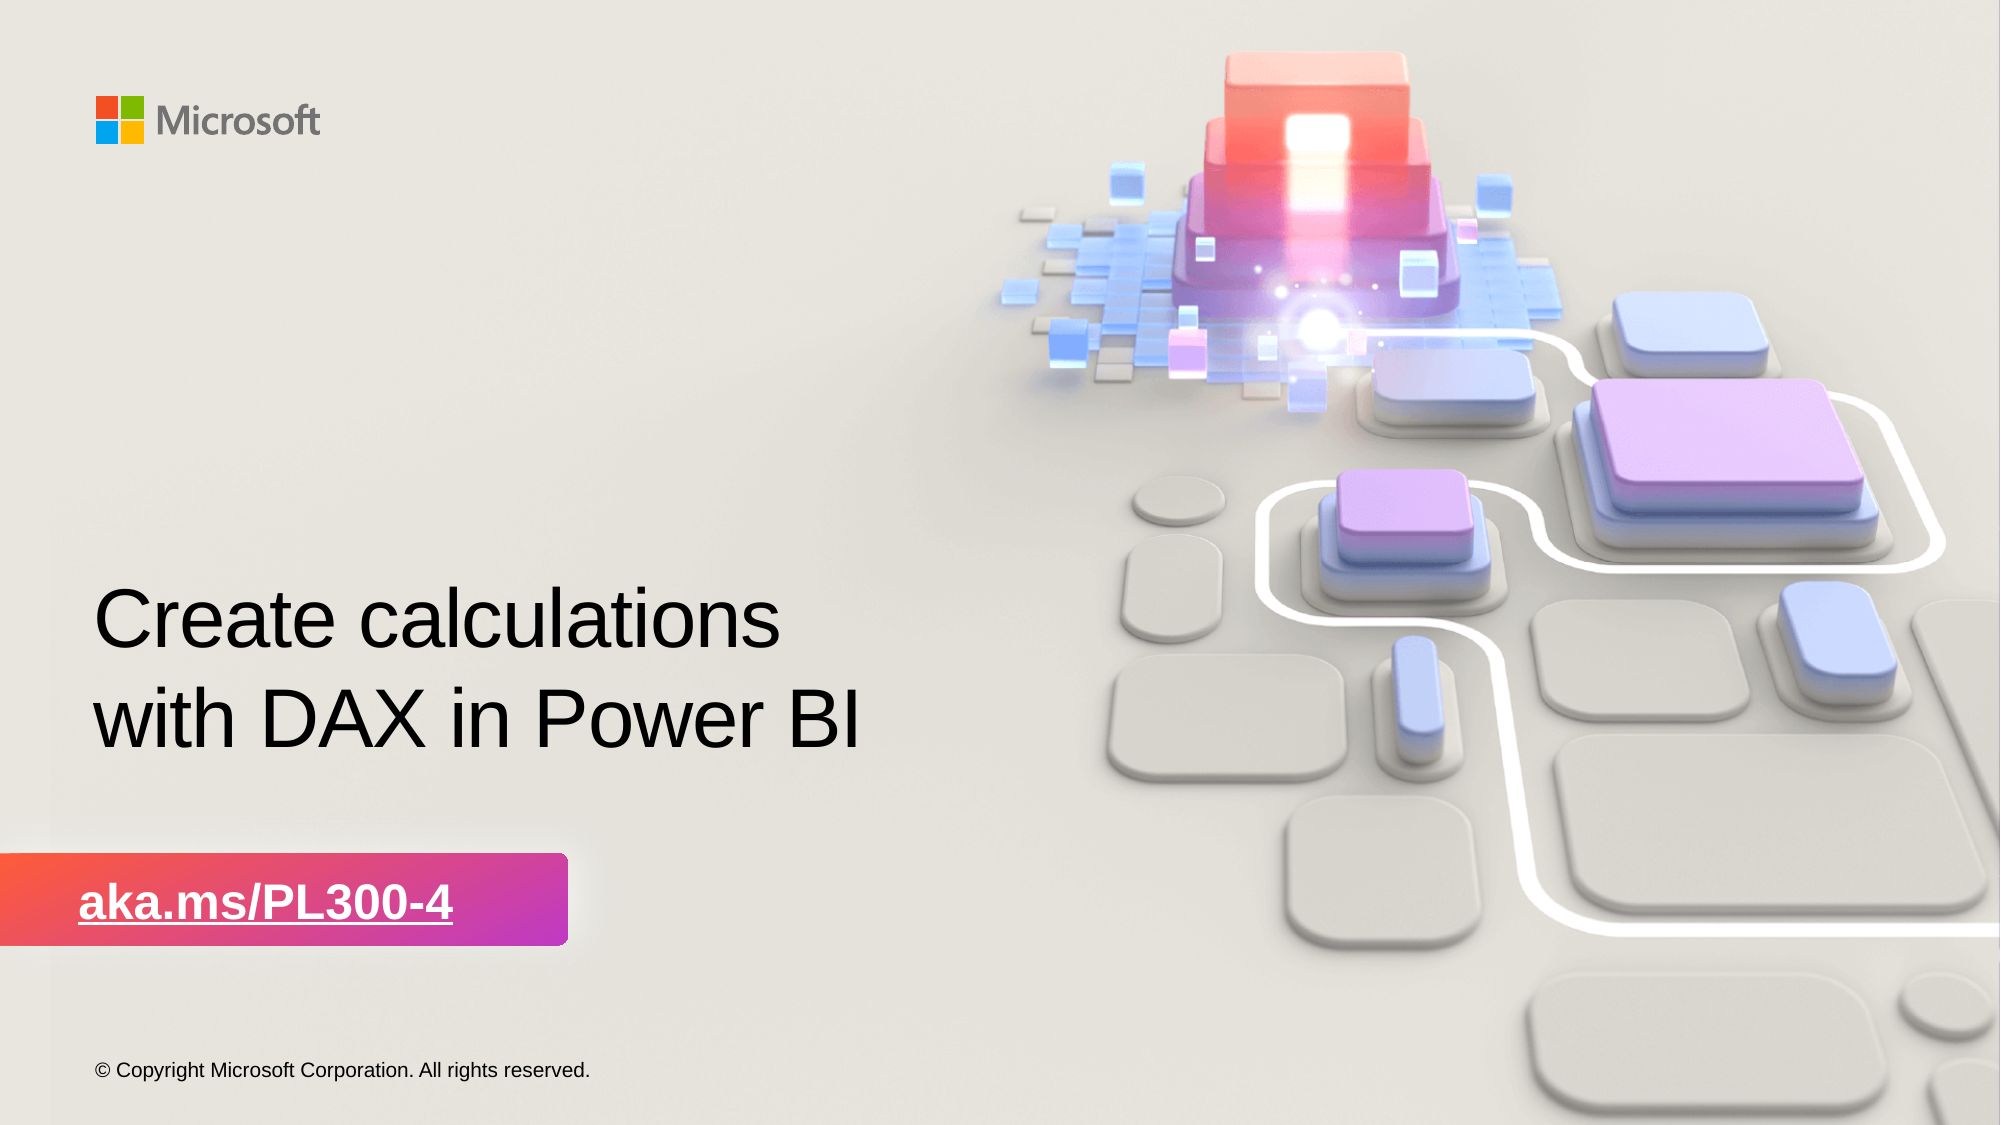

# Create calculations with DAX in Power BI

aka.ms/PL300-4